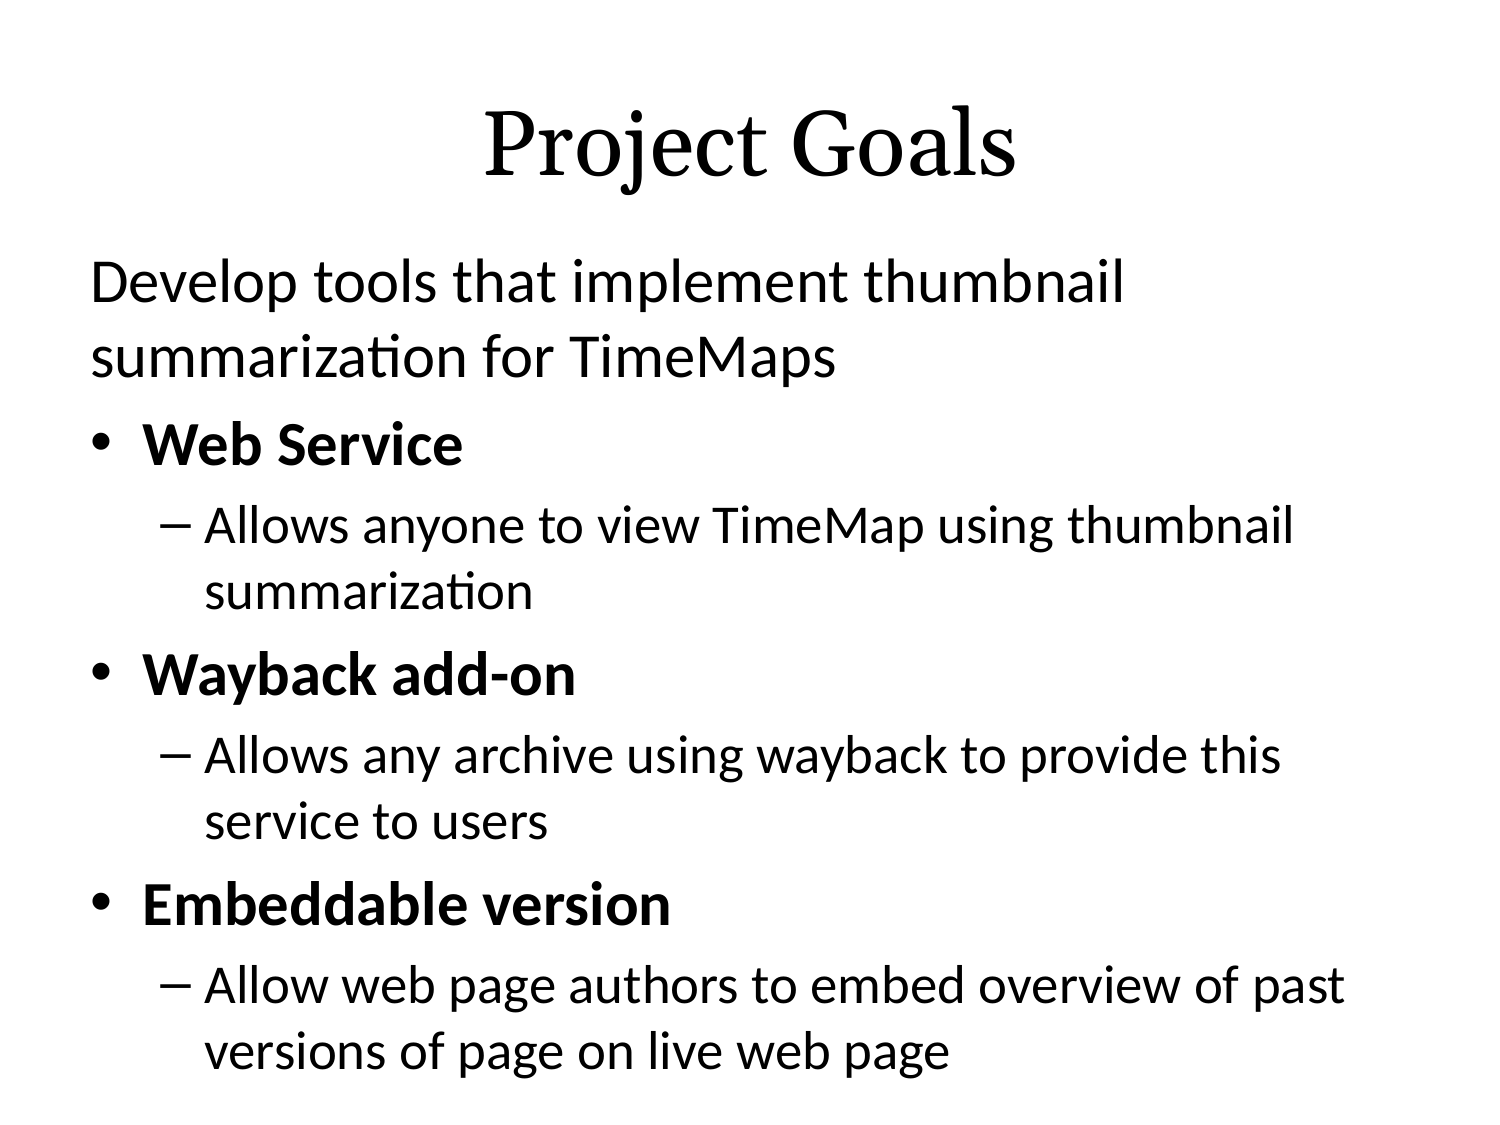

# Project Goals
Develop tools that implement thumbnail summarization for TimeMaps
Web Service
Allows anyone to view TimeMap using thumbnail summarization
Wayback add-on
Allows any archive using wayback to provide this service to users
Embeddable version
Allow web page authors to embed overview of past versions of page on live web page